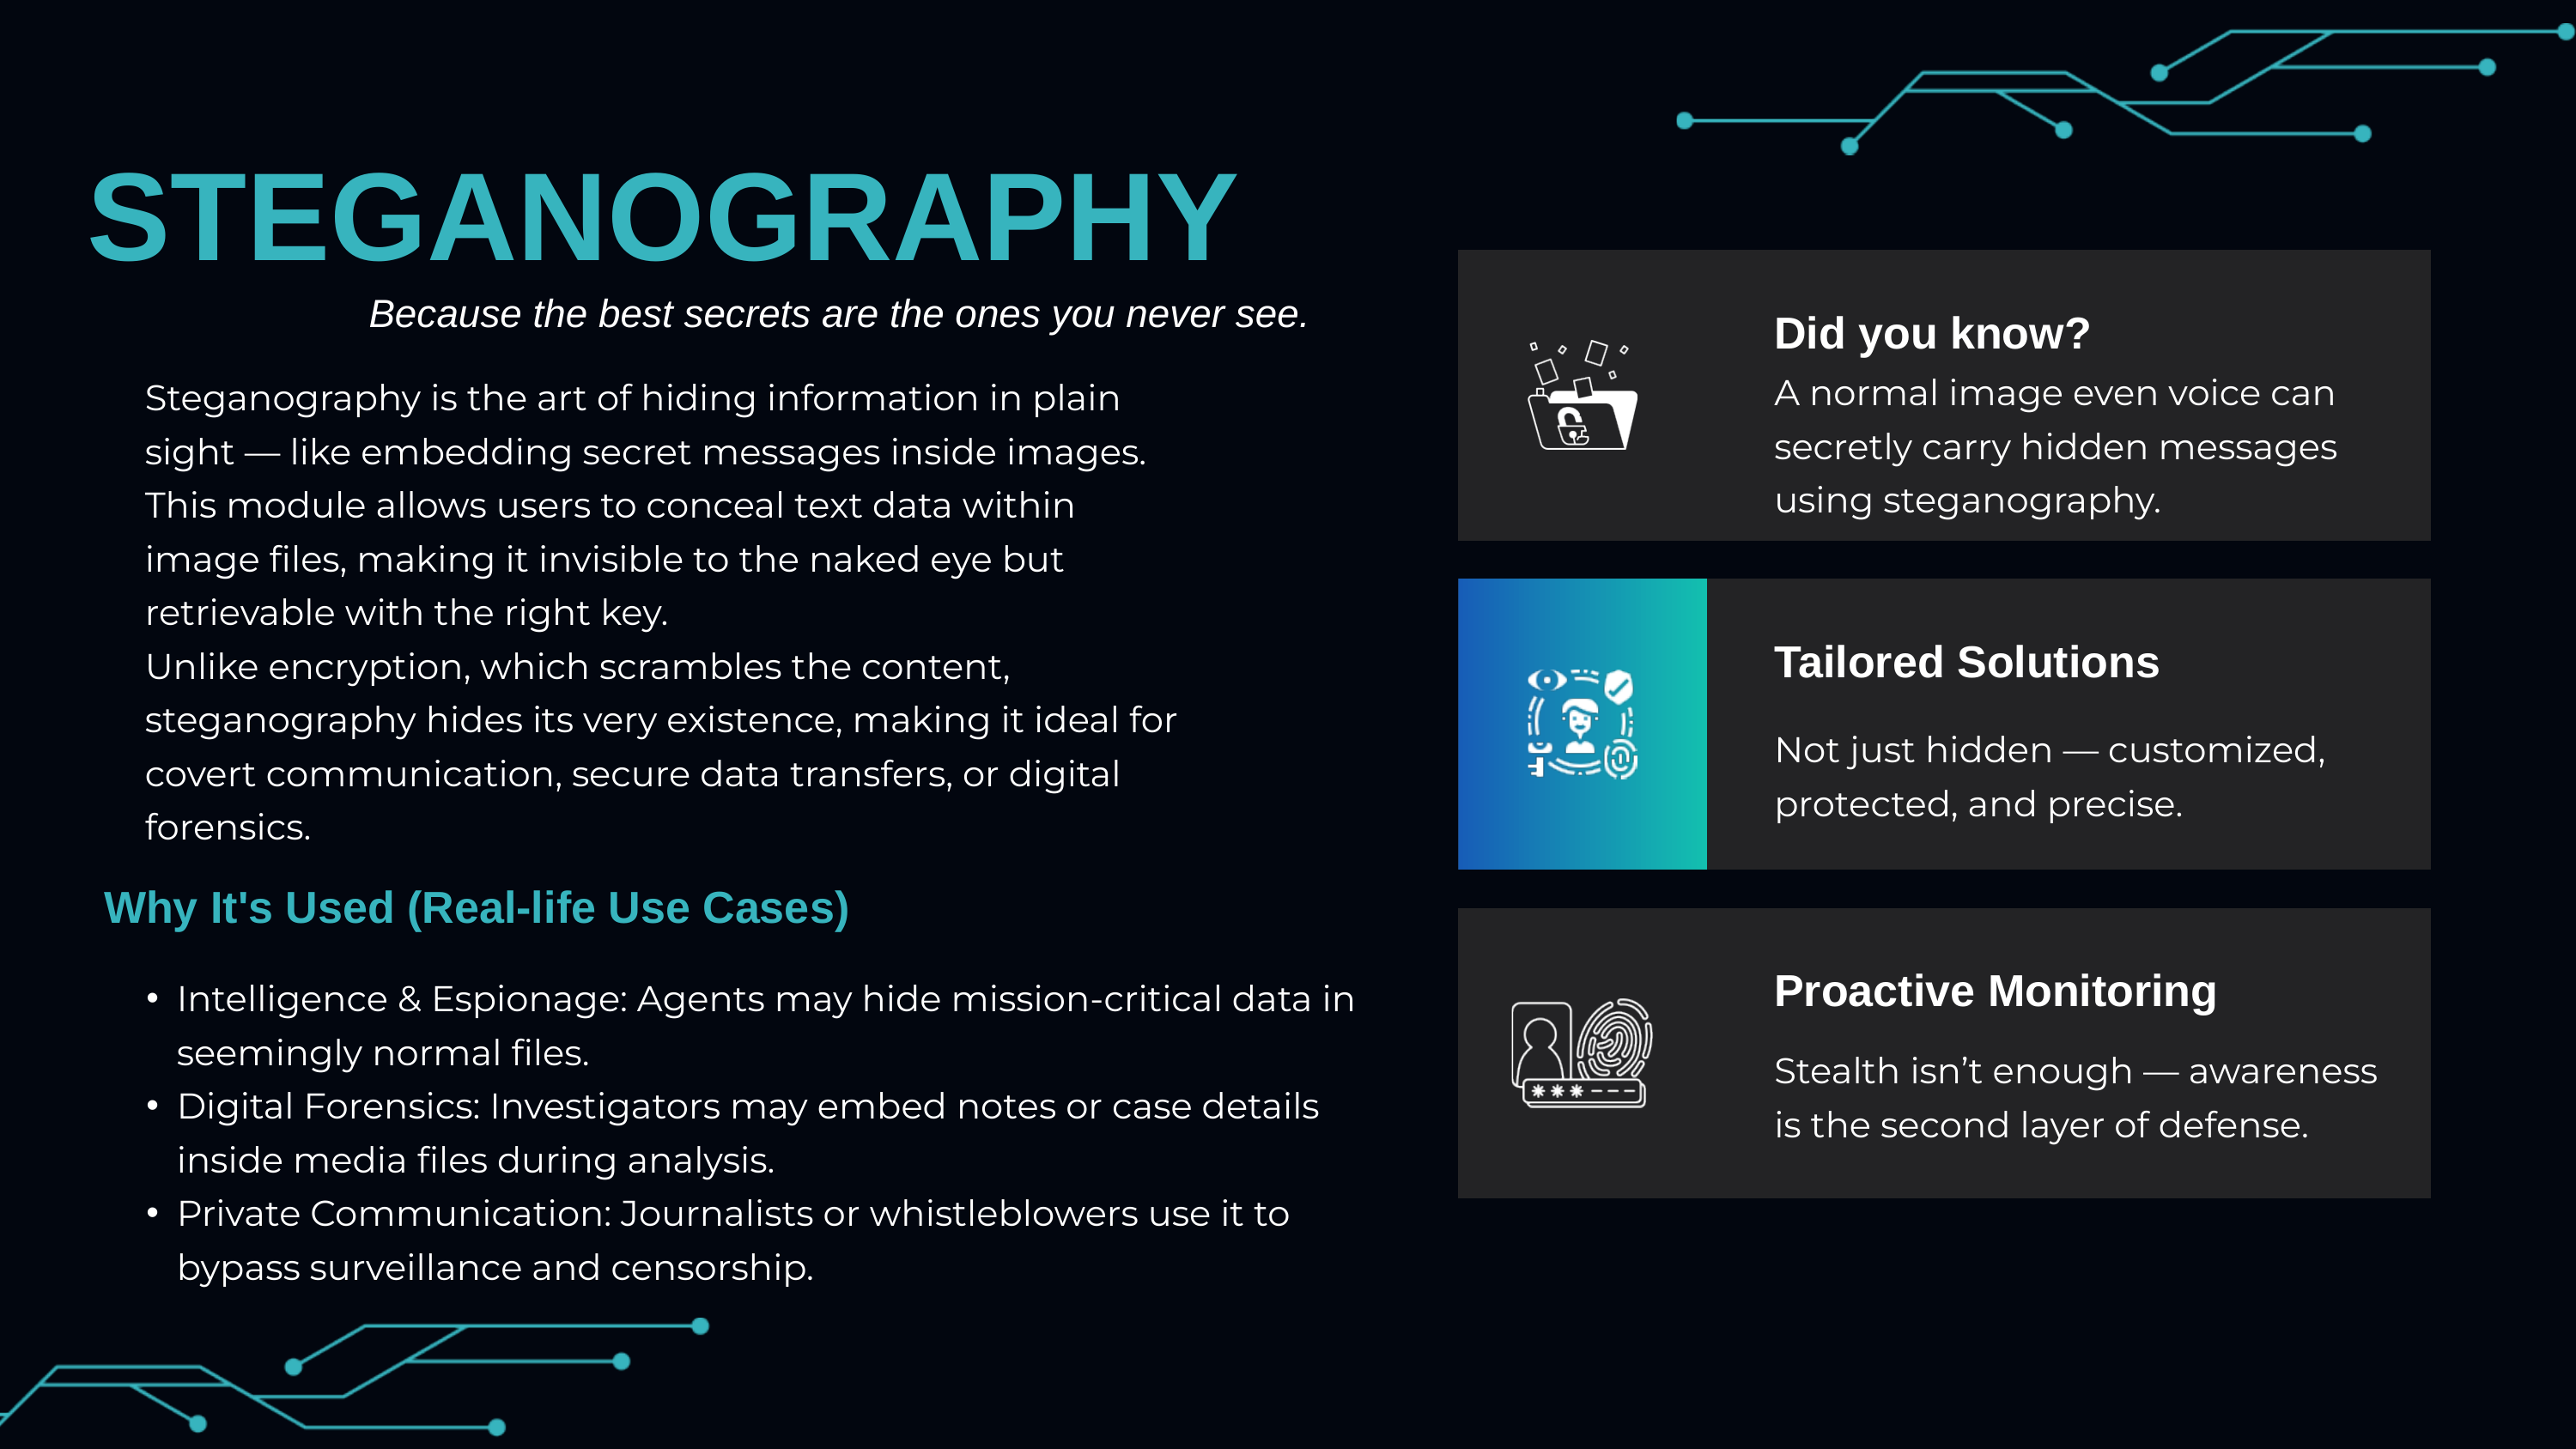

STEGANOGRAPHY

Because the best secrets are the ones you never see.
Did you know?

A normal image even voice can secretly carry hidden messages using steganography.

Steganography is the art of hiding information in plain sight — like embedding secret messages inside images. This module allows users to conceal text data within image files, making it invisible to the naked eye but retrievable with the right key.
Unlike encryption, which scrambles the content, steganography hides its very existence, making it ideal for covert communication, secure data transfers, or digital forensics.

Tailored Solutions

Not just hidden — customized, protected, and precise.
Why It's Used (Real-life Use Cases)

Intelligence & Espionage: Agents may hide mission-critical data in seemingly normal files.
Digital Forensics: Investigators may embed notes or case details inside media files during analysis.
Private Communication: Journalists or whistleblowers use it to bypass surveillance and censorship.

Proactive Monitoring

Stealth isn’t enough — awareness is the second layer of defense.